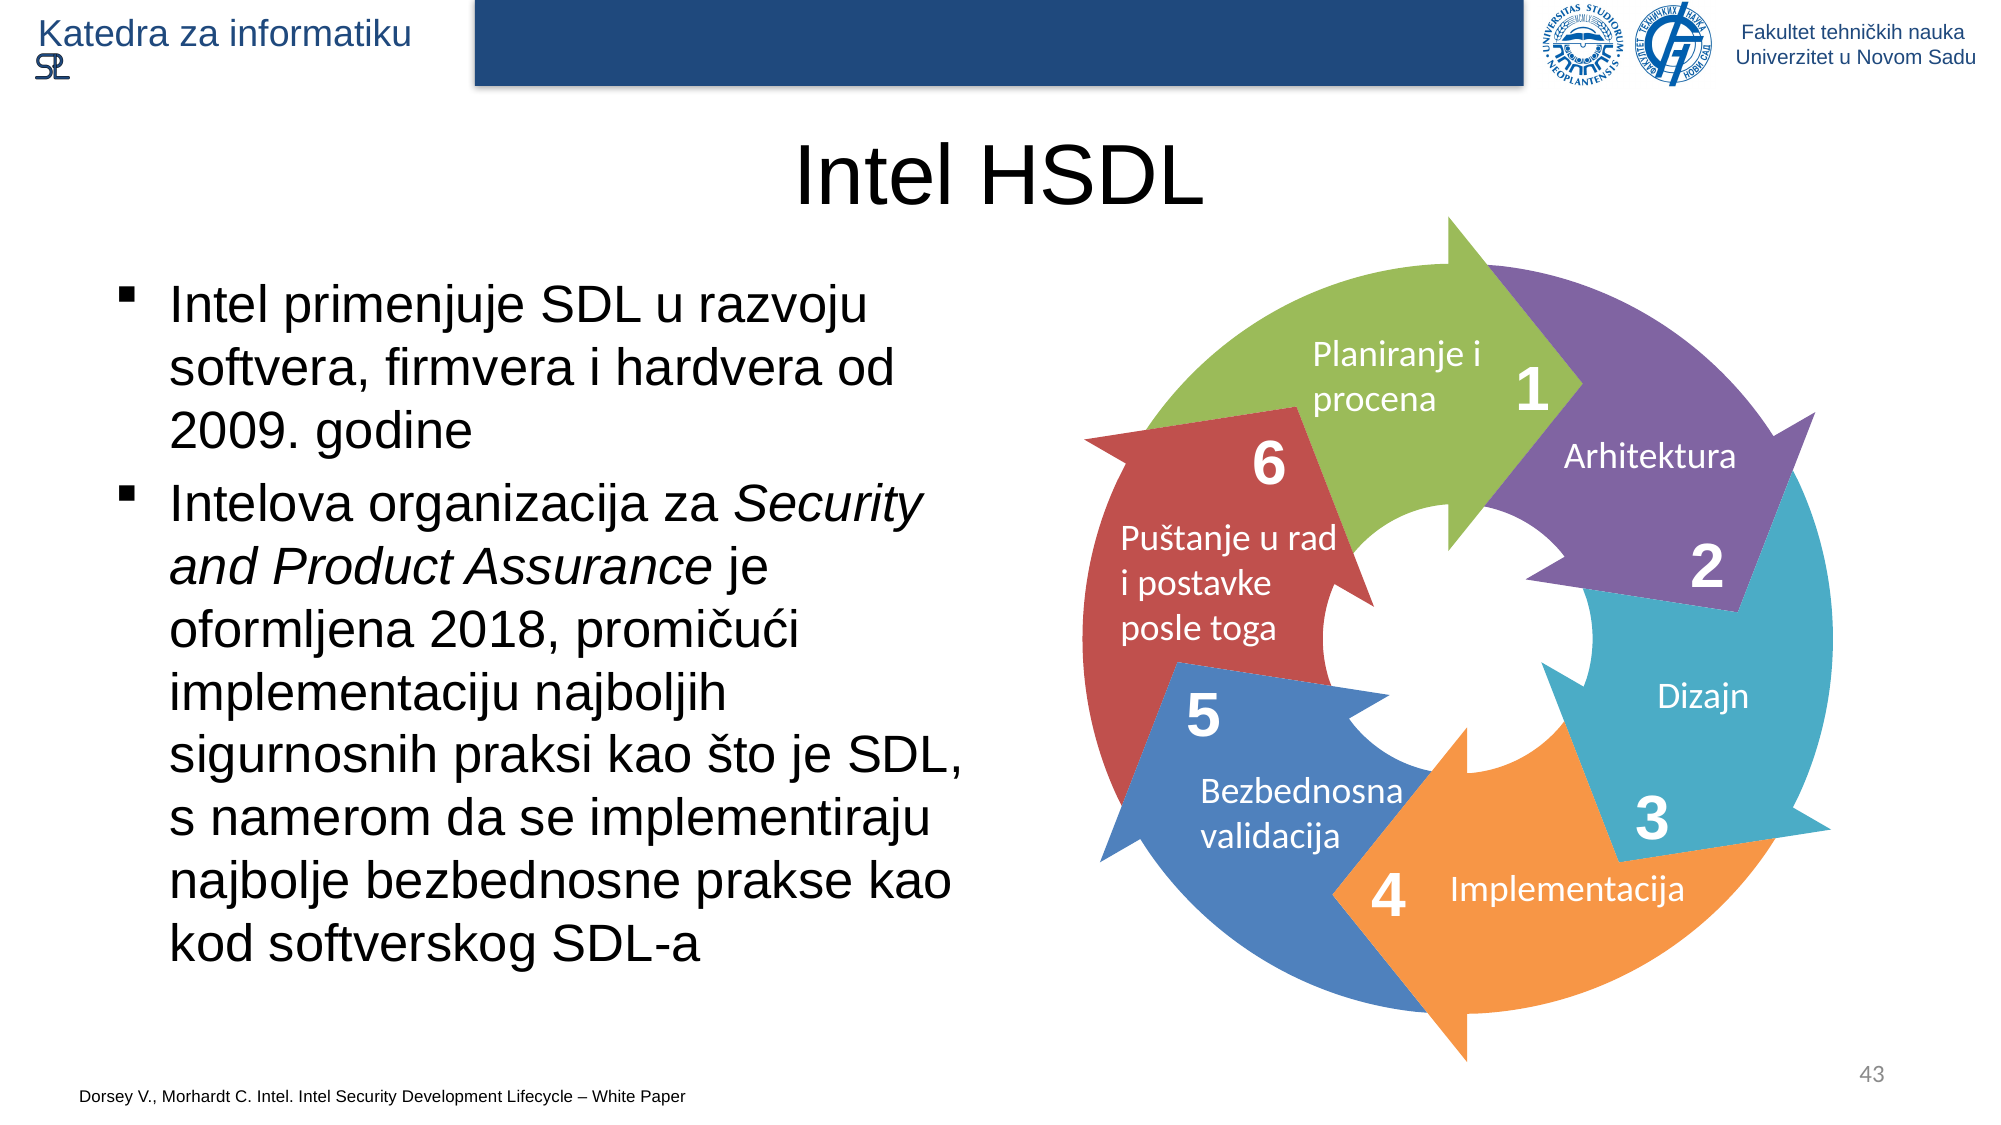

# Intel HSDL

Intel primenjuje SDL u razvoju softvera, firmvera i hardvera od 2009. godine
Intelova organizacija za Security and Product Assurance je oformljena 2018, promičući implementaciju najboljih sigurnosnih praksi kao što je SDL, s namerom da se implementiraju najbolje bezbednosne prakse kao kod softverskog SDL-a

Planiranje i
procena
1

6
Arhitektura

Puštanje u rad
i postavke
posle toga
2

Dizajn
5

Bezbednosna
validacija
3
4
Implementacija
43
Dorsey V., Morhardt C. Intel. Intel Security Development Lifecycle – White Paper